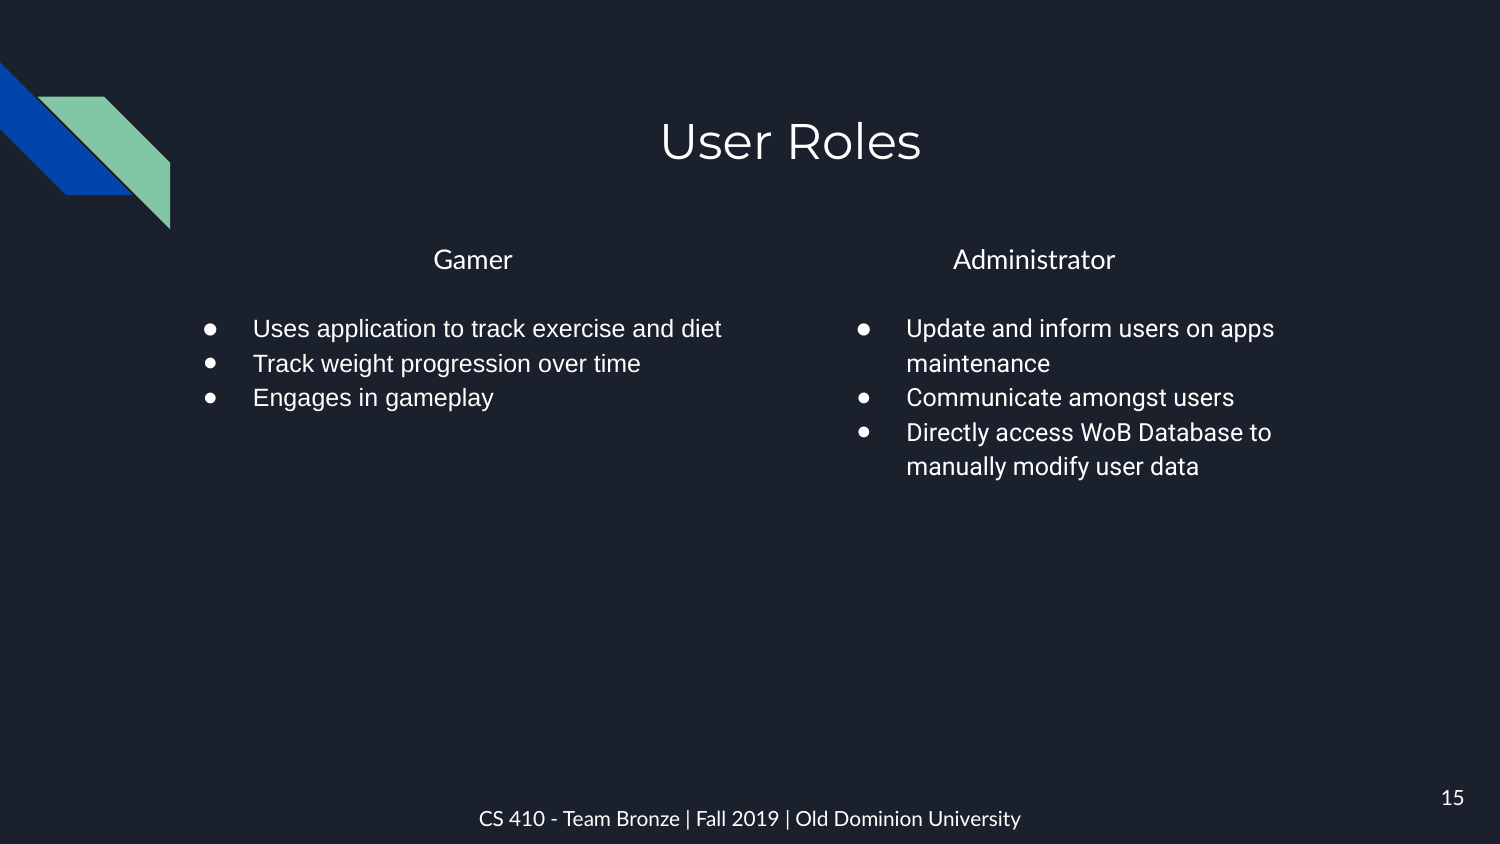

# User Roles
Gamer
Uses application to track exercise and diet
Track weight progression over time
Engages in gameplay

Administrator
Update and inform users on apps maintenance
Communicate amongst users
Directly access WoB Database to manually modify user data

15
CS 410 - Team Bronze | Fall 2019 | Old Dominion University